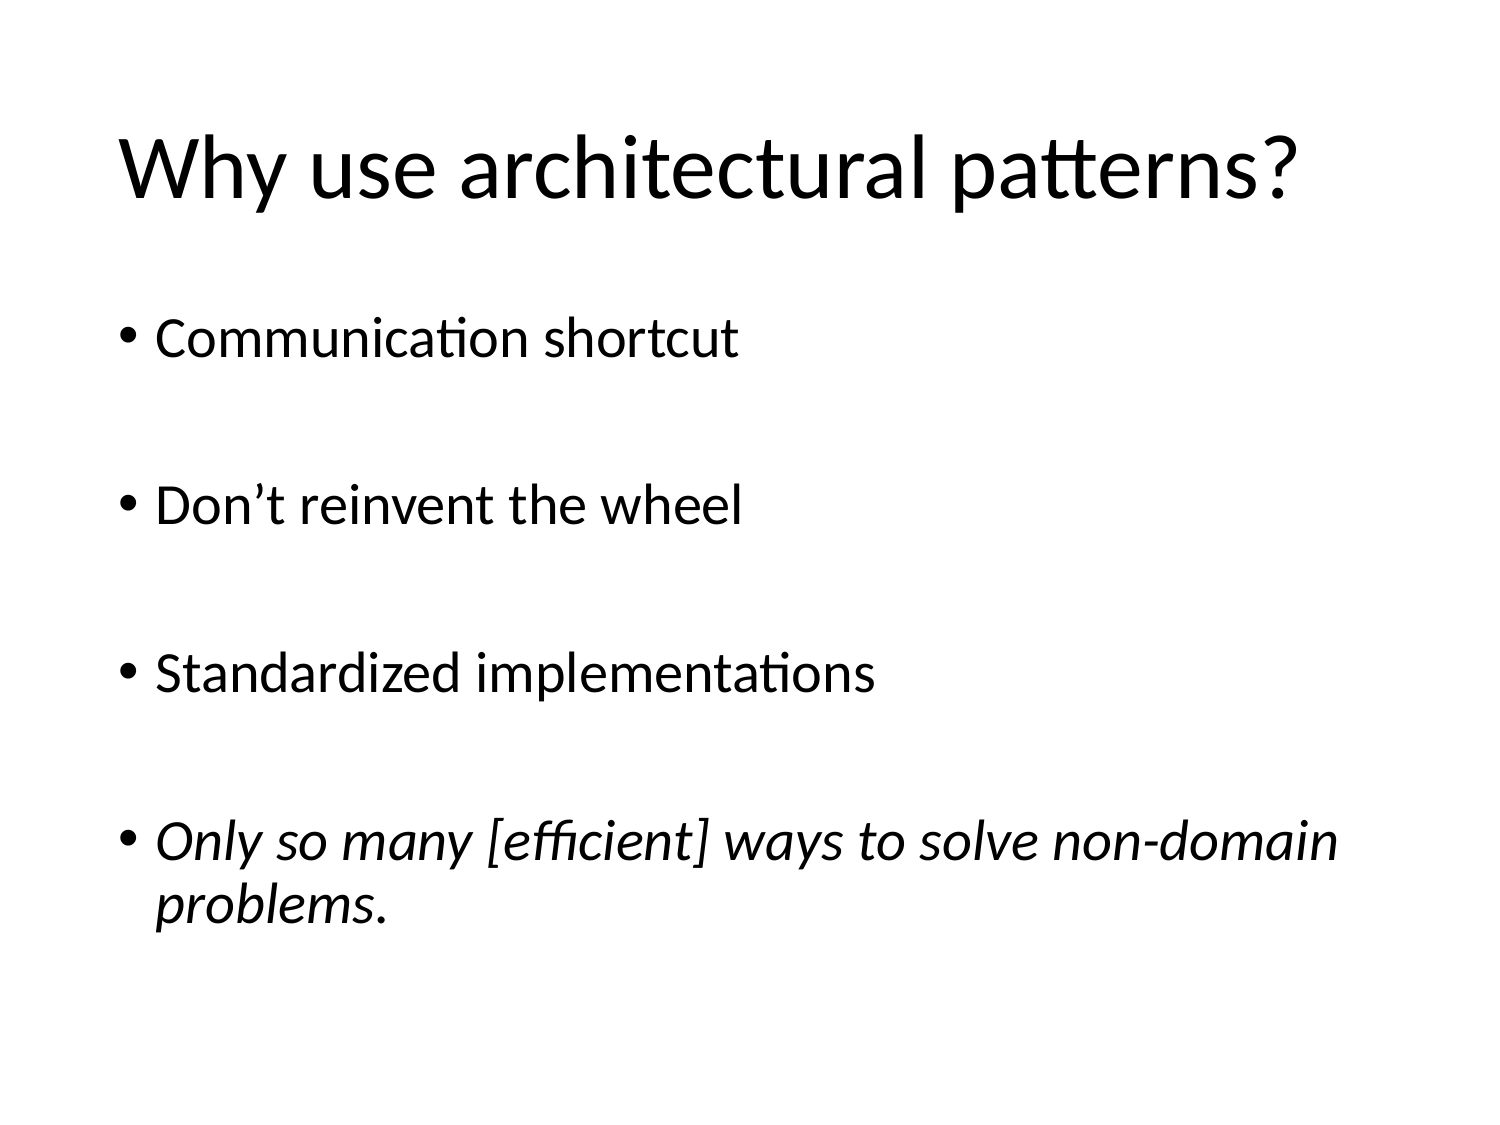

# Why use architectural patterns?
Communication shortcut

Don’t reinvent the wheel

Standardized implementations

Only so many [efficient] ways to solve non-domain problems.